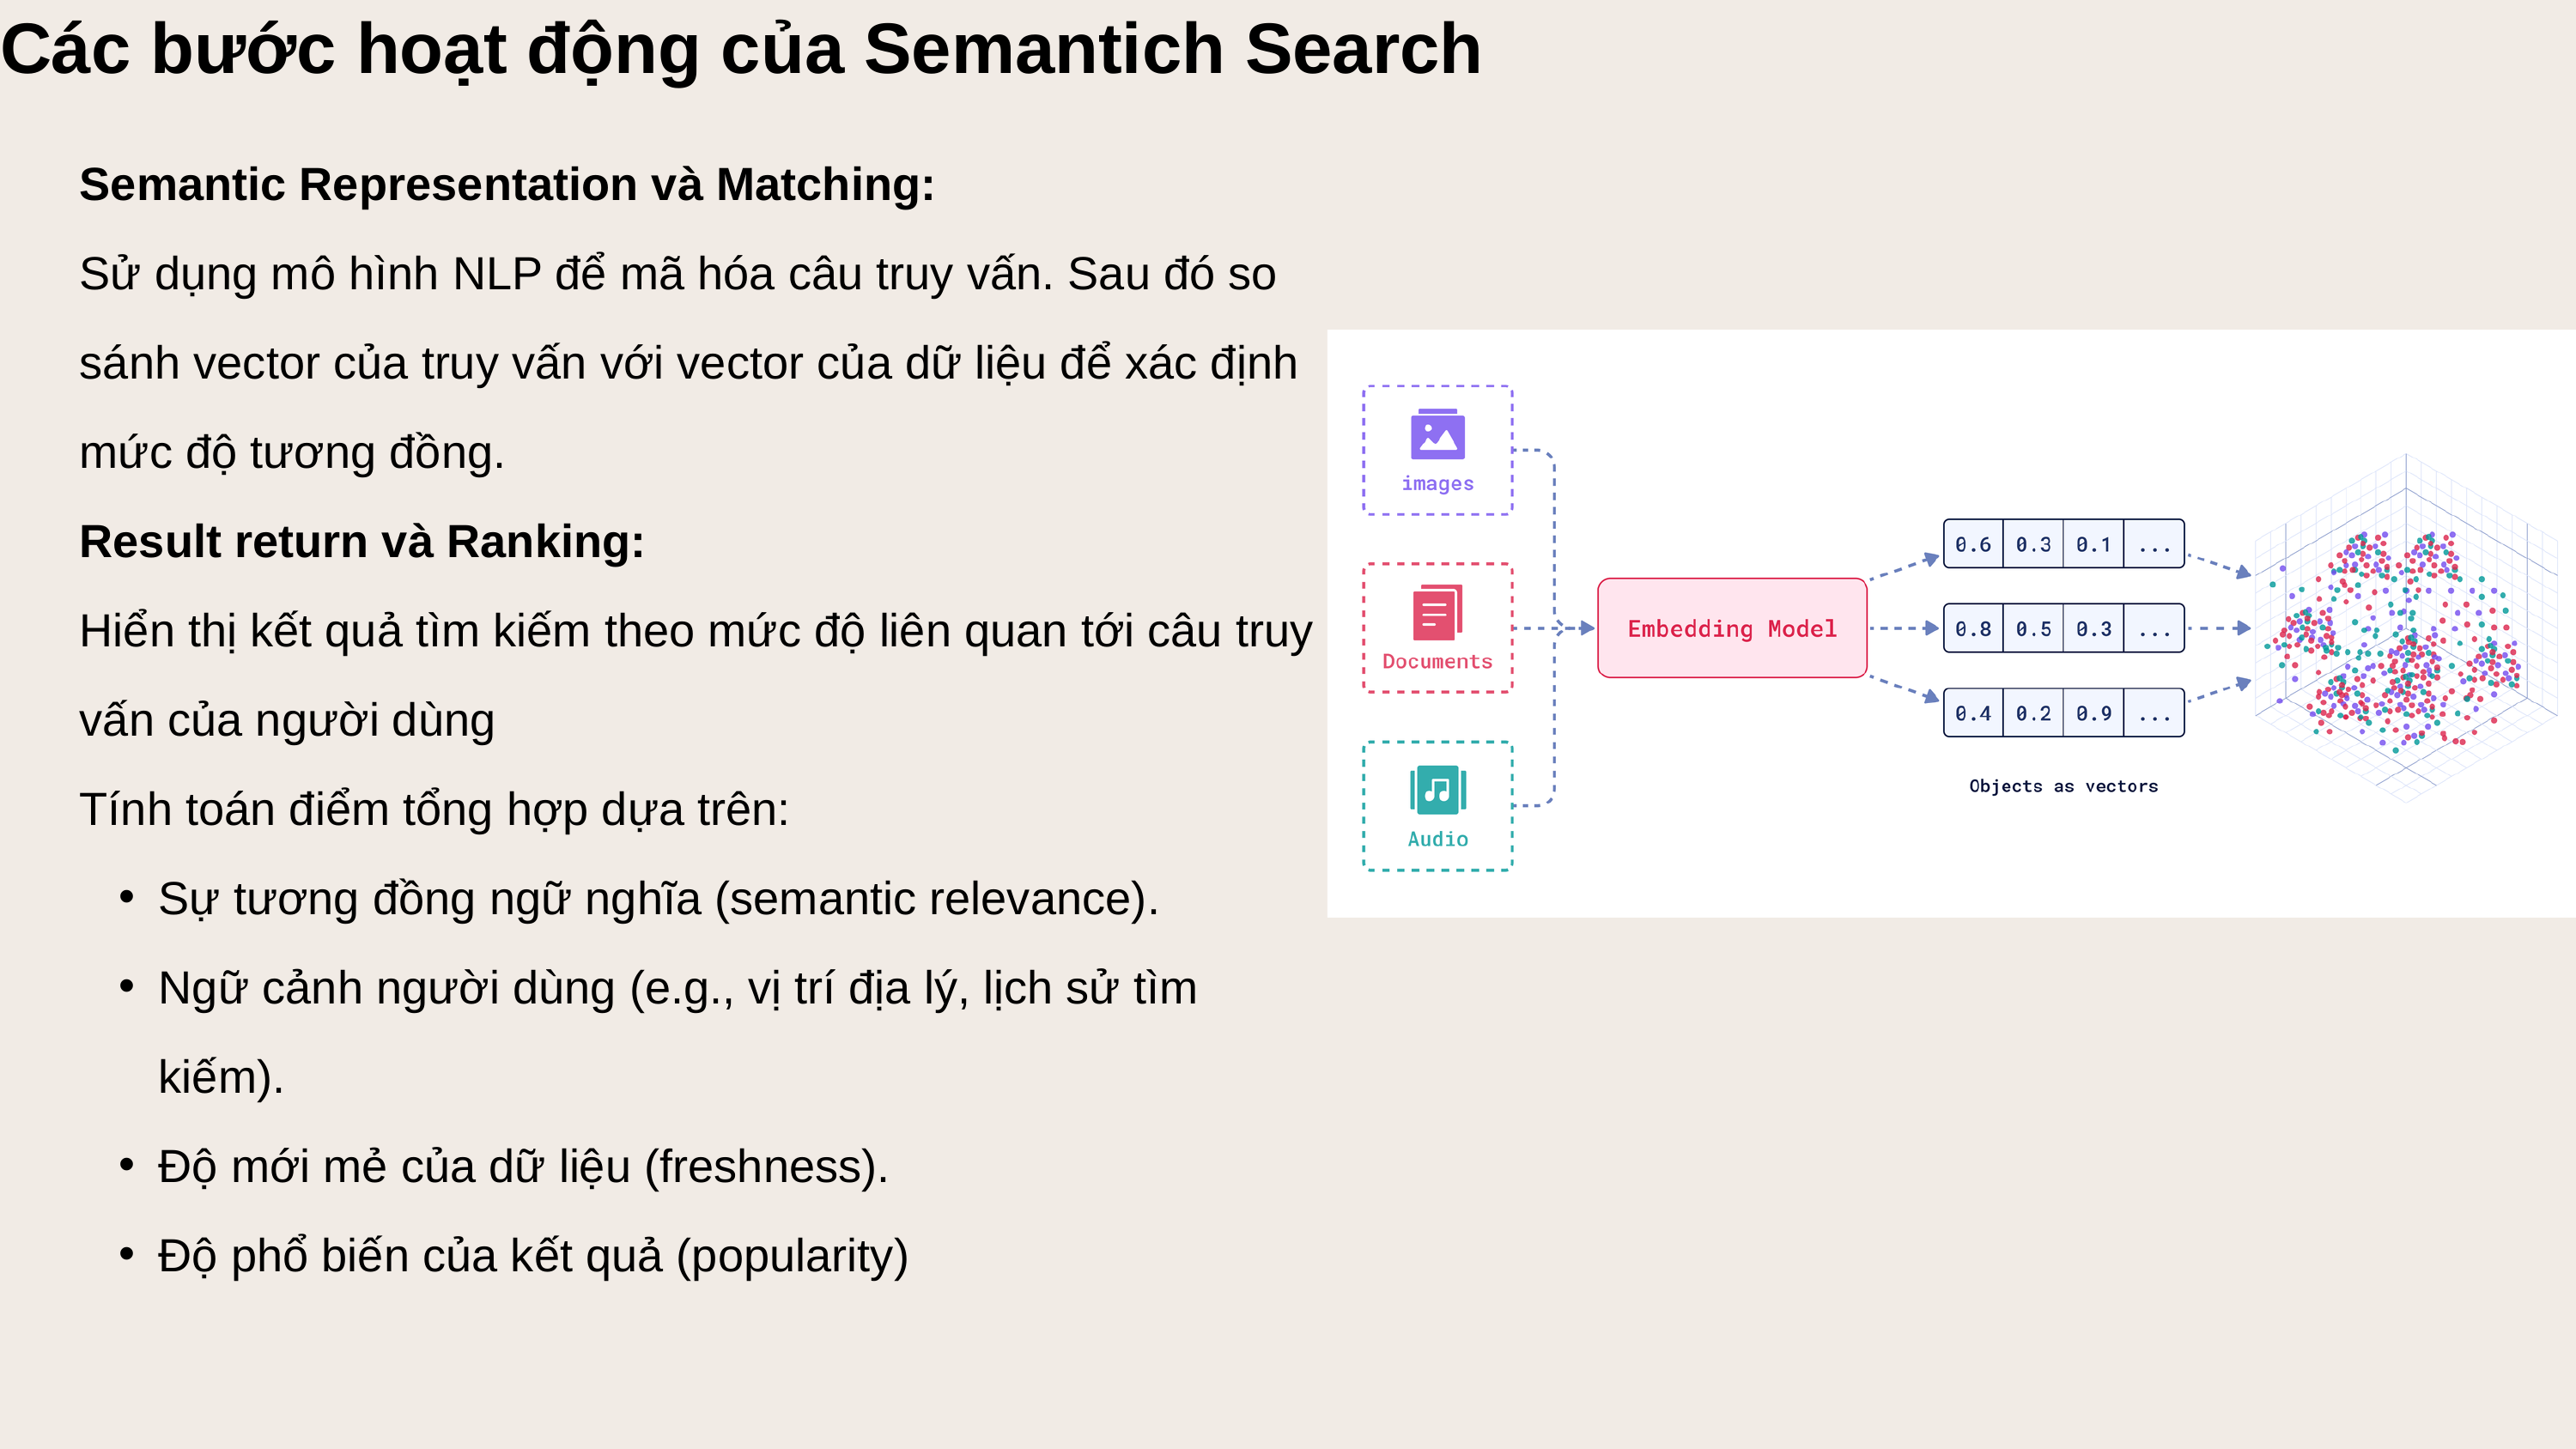

Các bước hoạt động của Semantich Search
Semantic Representation và Matching:
Sử dụng mô hình NLP để mã hóa câu truy vấn. Sau đó so sánh vector của truy vấn với vector của dữ liệu để xác định mức độ tương đồng.
Result return và Ranking:
Hiển thị kết quả tìm kiếm theo mức độ liên quan tới câu truy vấn của người dùng
Tính toán điểm tổng hợp dựa trên:
Sự tương đồng ngữ nghĩa (semantic relevance).
Ngữ cảnh người dùng (e.g., vị trí địa lý, lịch sử tìm kiếm).
Độ mới mẻ của dữ liệu (freshness).
Độ phổ biến của kết quả (popularity)